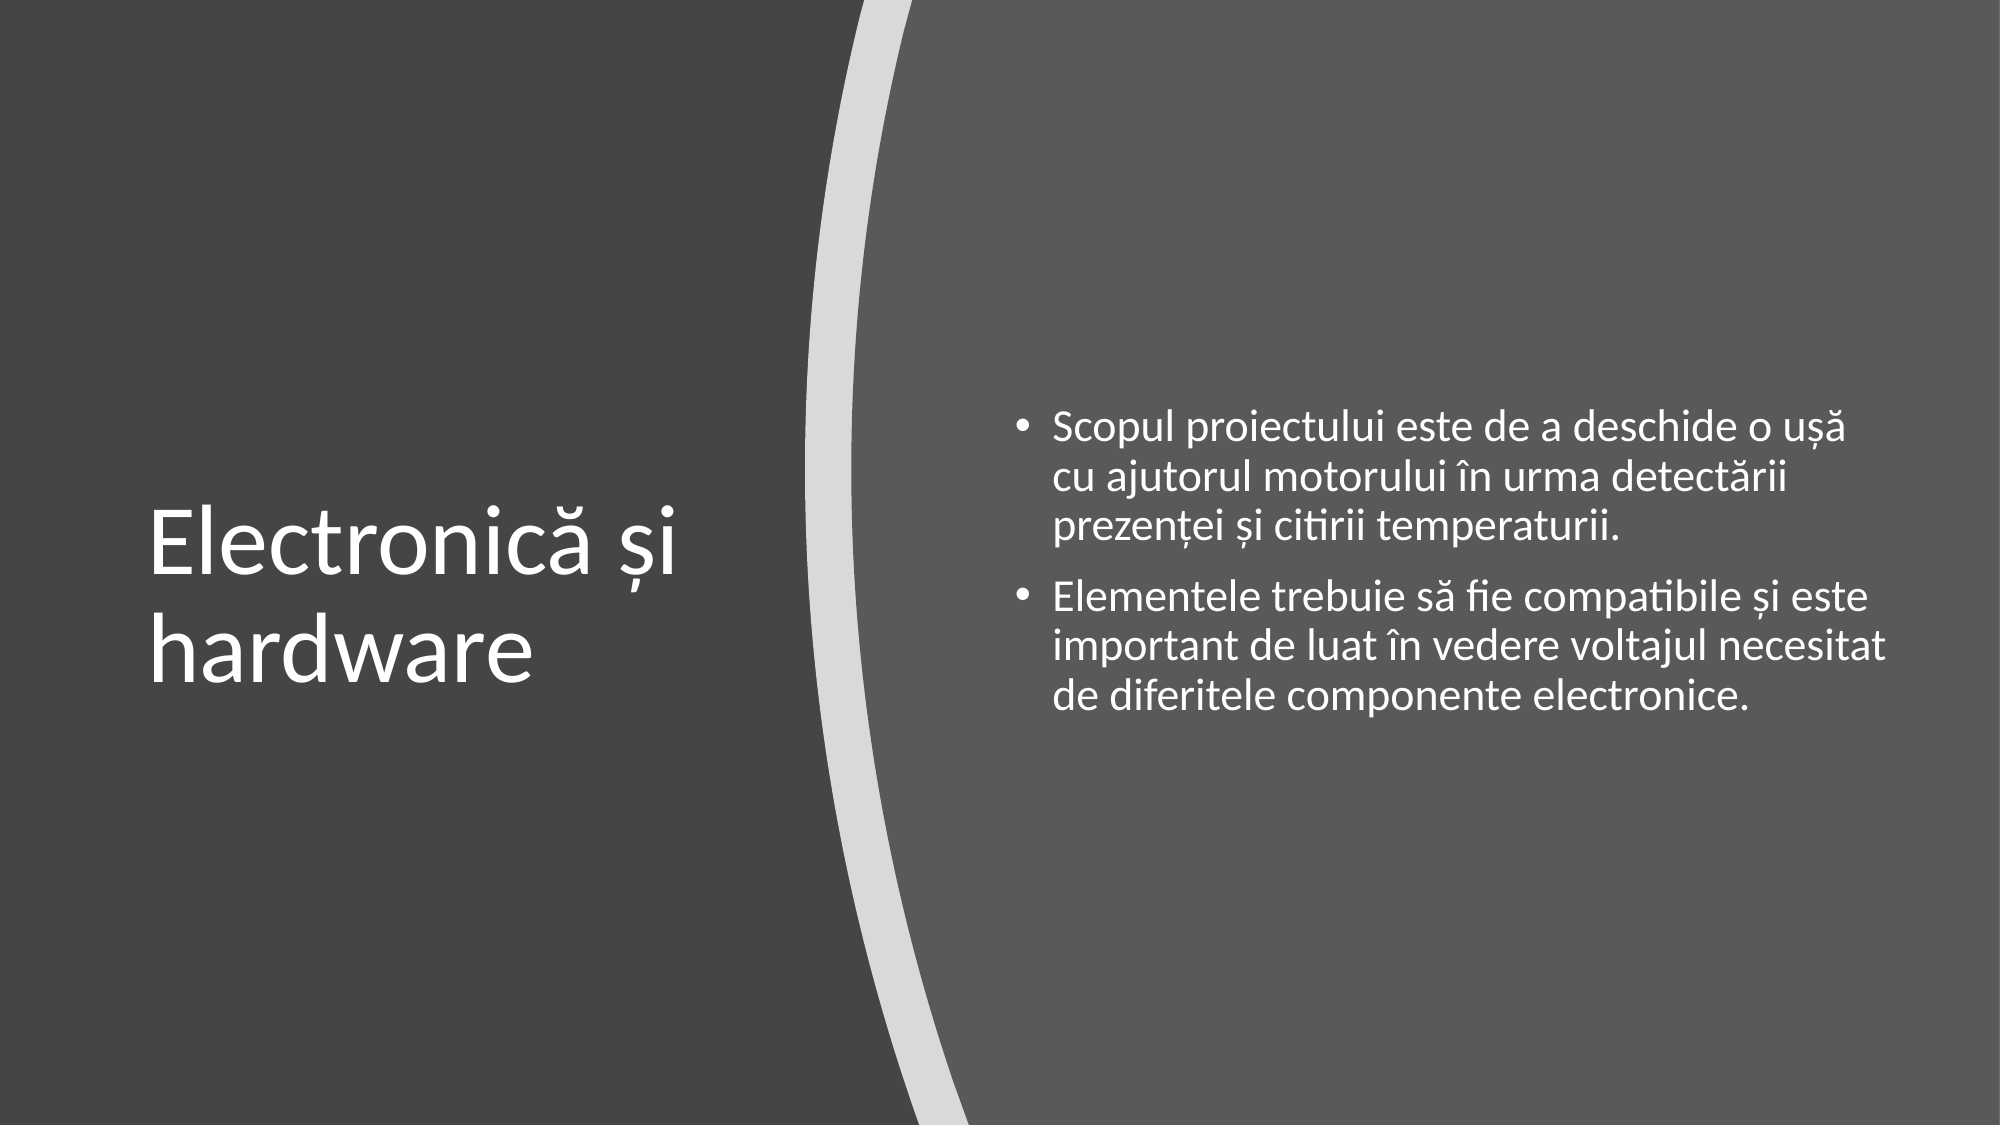

Scopul proiectului este de a deschide o ușă cu ajutorul motorului în urma detectării prezenței și citirii temperaturii.
Elementele trebuie să fie compatibile și este important de luat în vedere voltajul necesitat de diferitele componente electronice.

# Electronică și hardware